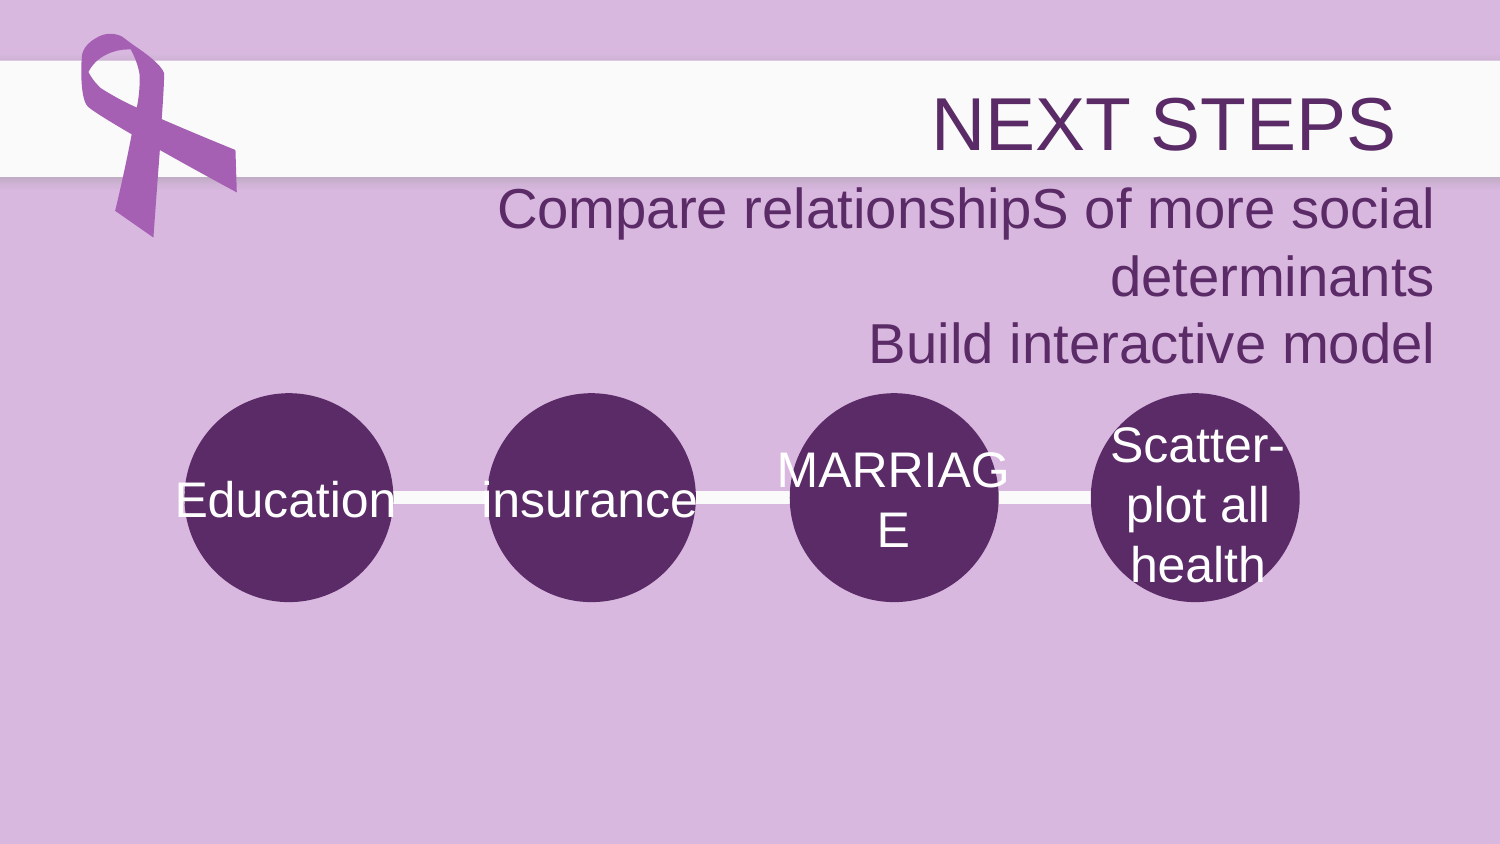

# NEXT STEPS
Compare relationshipS of more social determinants
Build interactive model

Education
insurance
MARRIAGE

Scatter-
plot all health